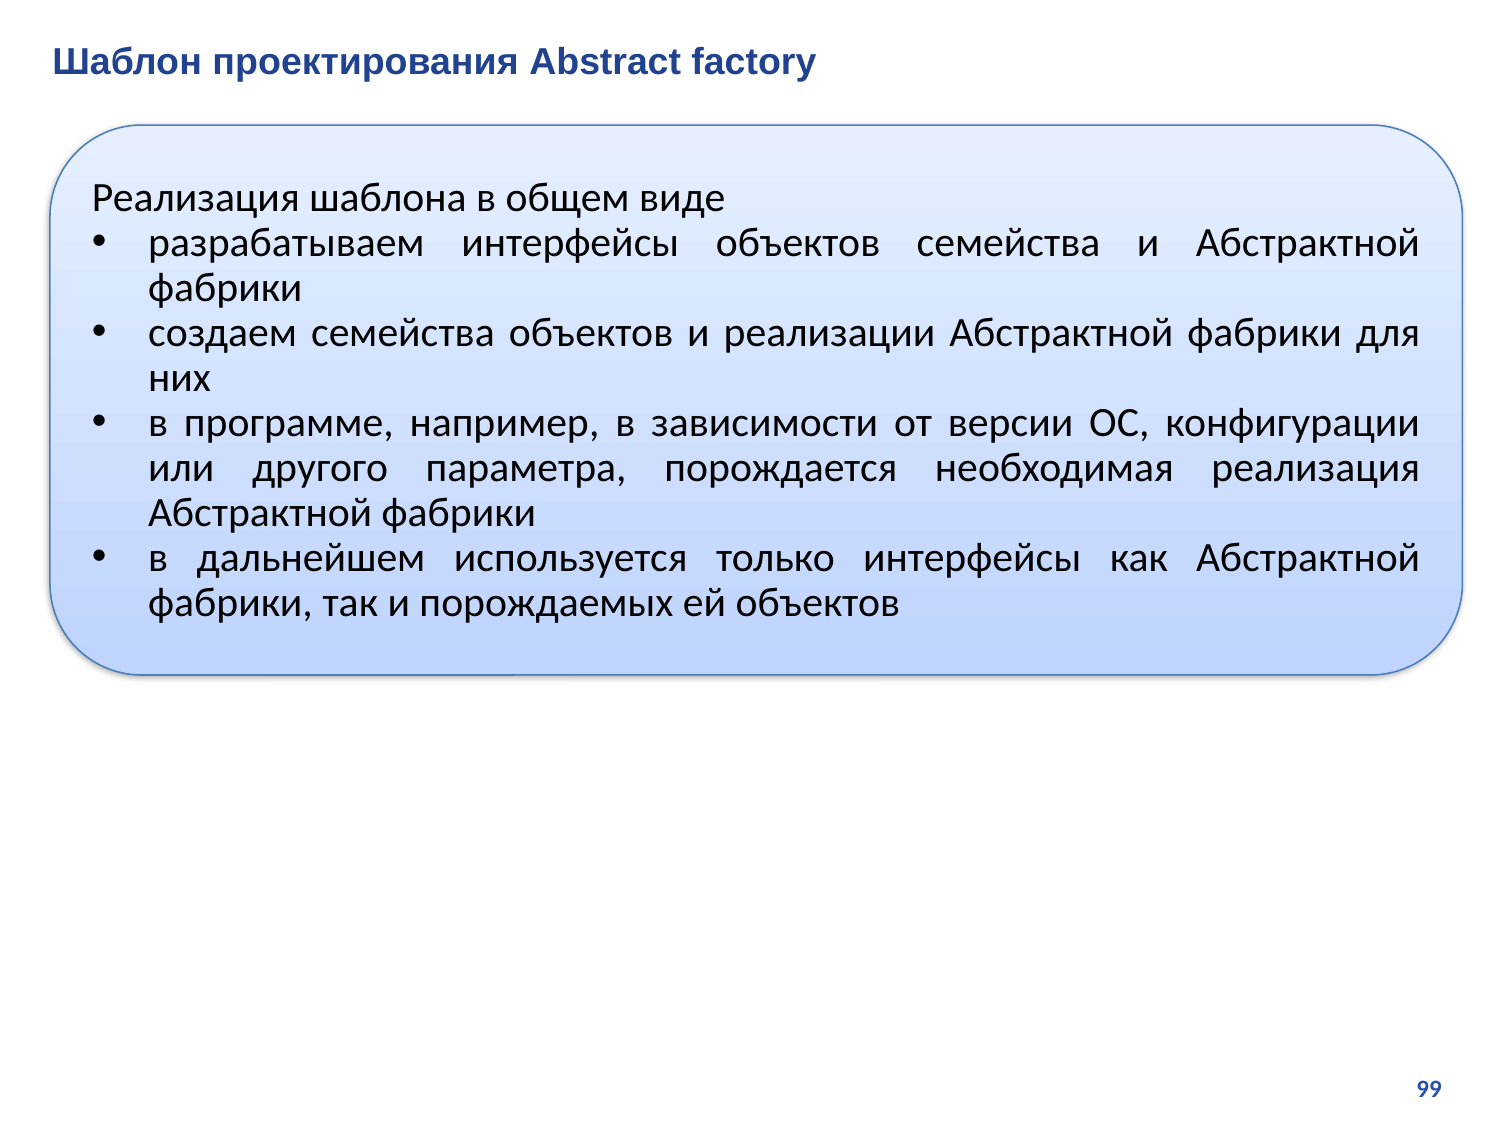

# Шаблон проектирования Abstract factory
Реализация шаблона в общем виде
разрабатываем интерфейсы объектов семейства и Абстрактной фабрики
создаем семейства объектов и реализации Абстрактной фабрики для них
в программе, например, в зависимости от версии ОС, конфигурации или другого параметра, порождается необходимая реализация Абстрактной фабрики
в дальнейшем используется только интерфейсы как Абстрактной фабрики, так и порождаемых ей объектов